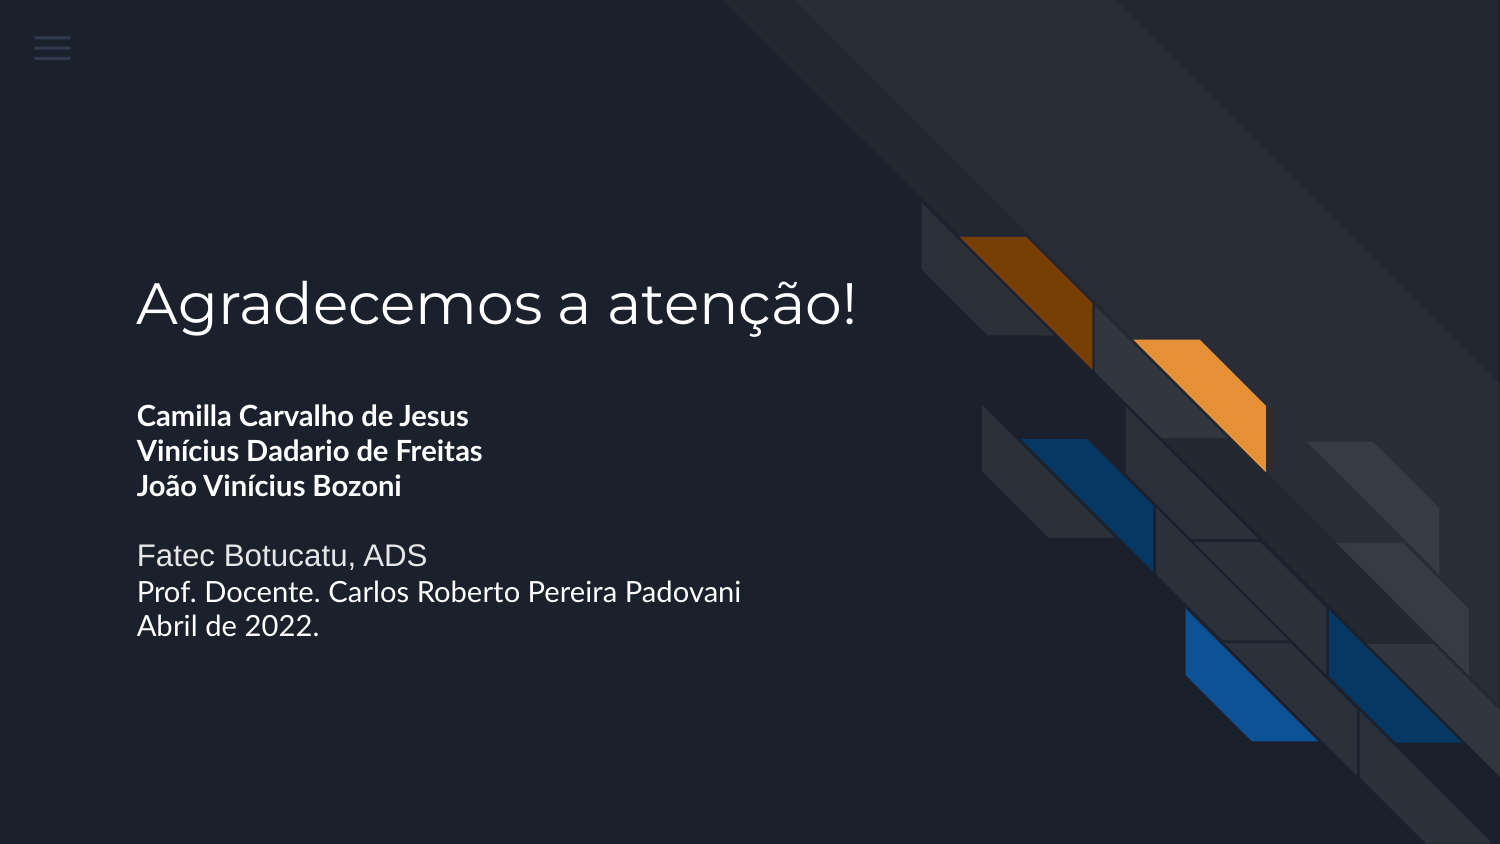

# Agradecemos a atenção!
Camilla Carvalho de Jesus
Vinícius Dadario de Freitas
João Vinícius Bozoni
Fatec Botucatu, ADS
Prof. Docente. Carlos Roberto Pereira Padovani
Abril de 2022.